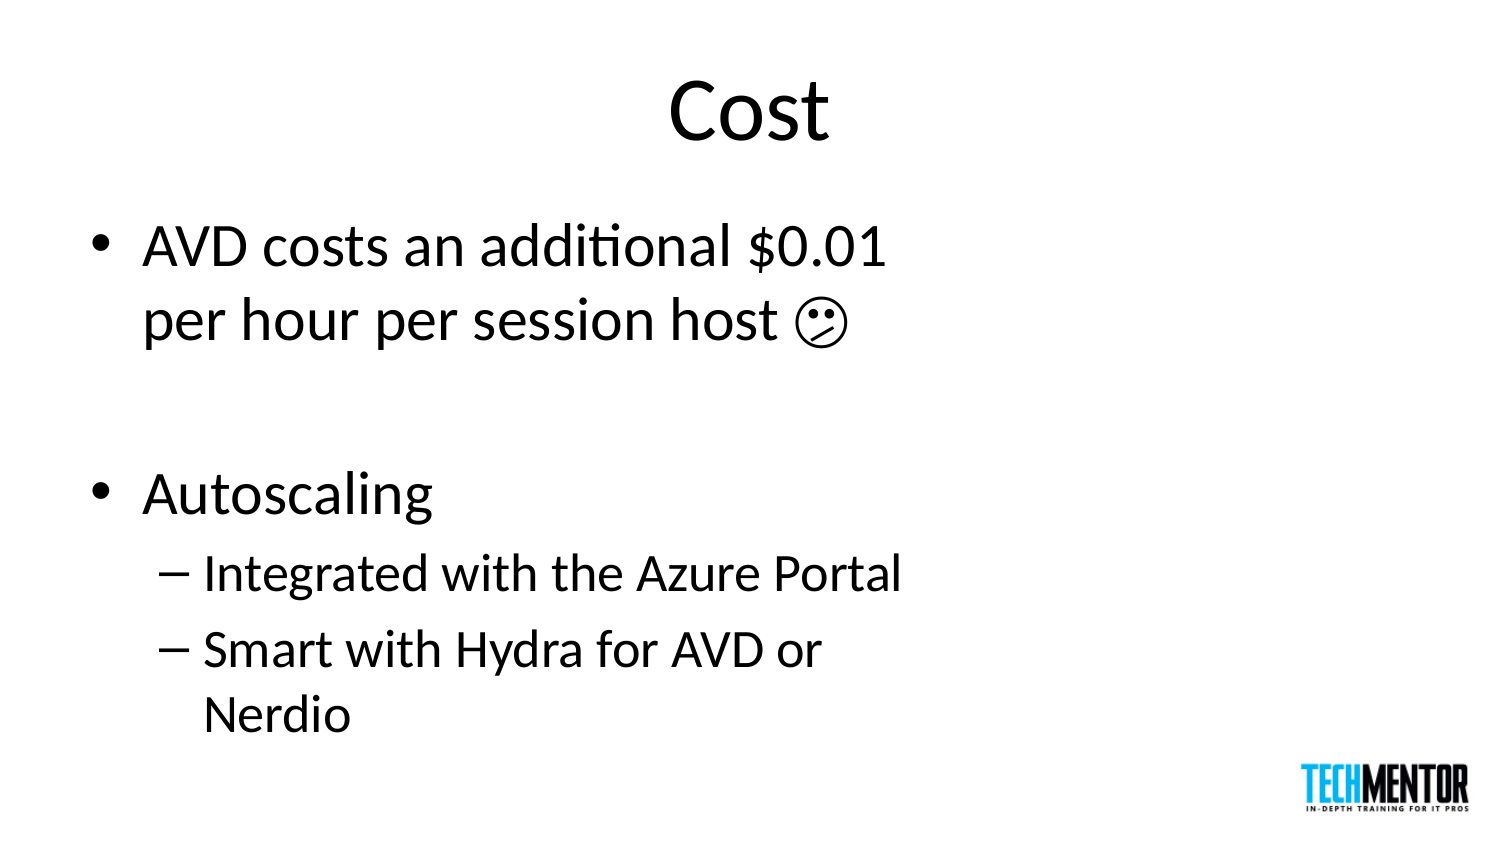

# Cost
AVD costs an additional $0.01 per hour per session host 😕

Autoscaling
Integrated with the Azure Portal
Smart with Hydra for AVD or Nerdio